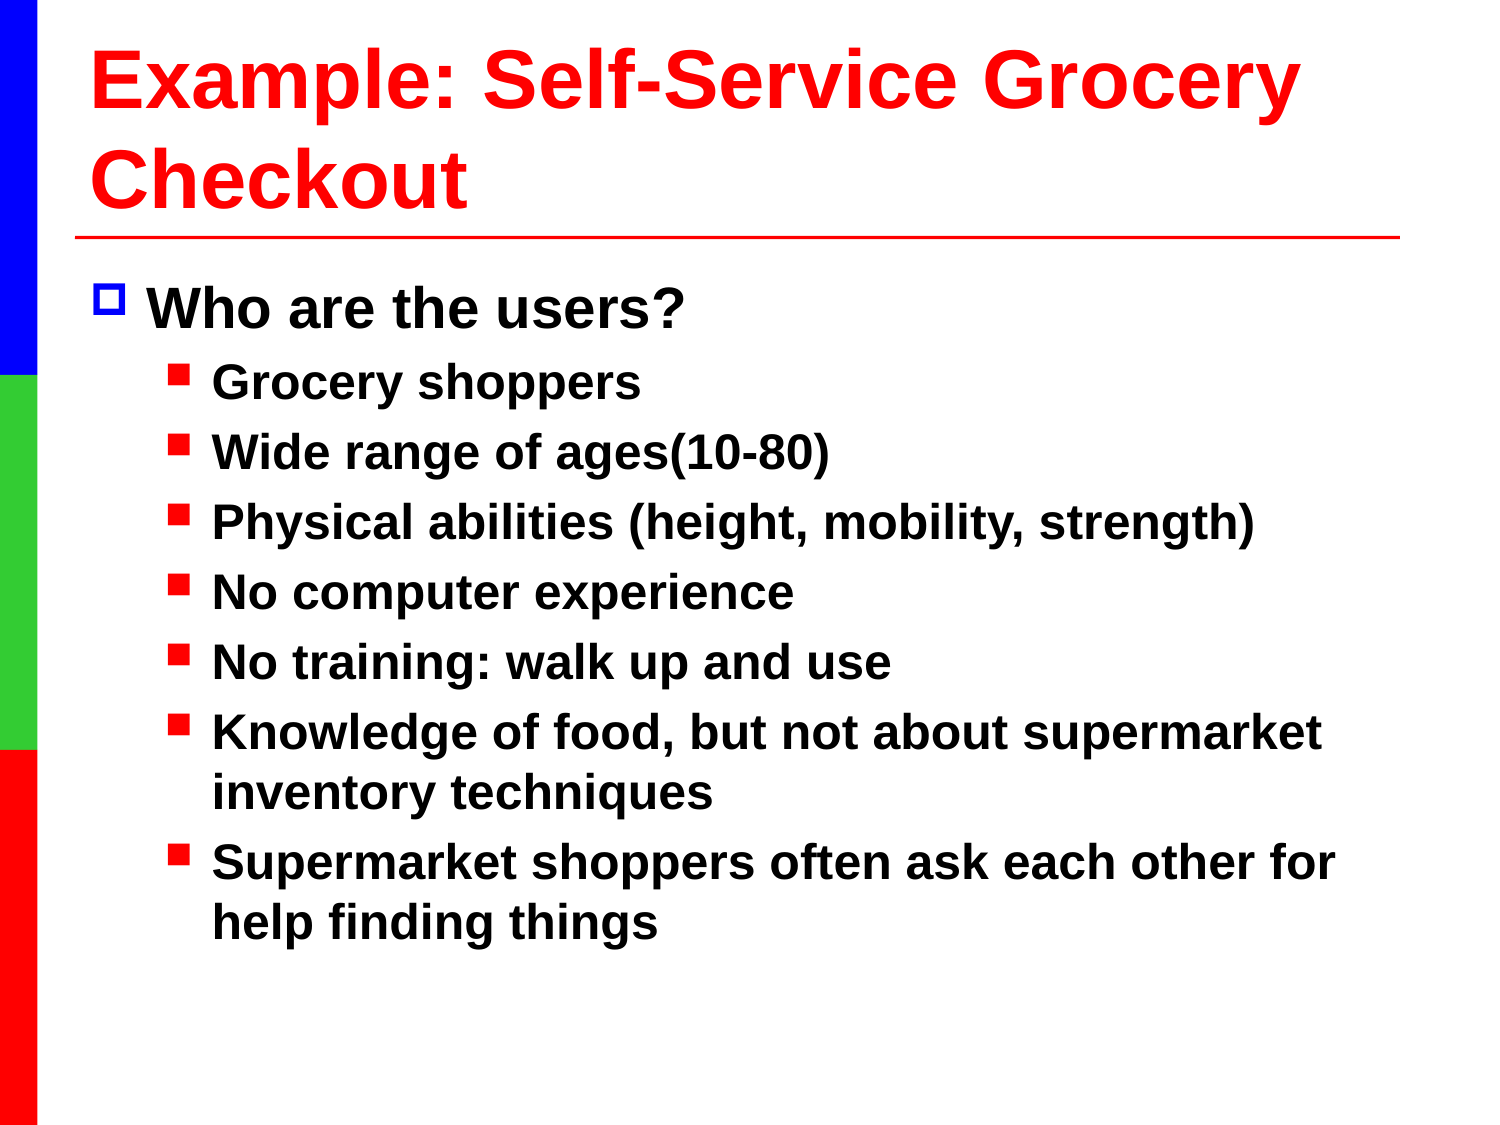

# Example: Self-Service Grocery Checkout
Who are the users?
Grocery shoppers
Wide range of ages(10-80)
Physical abilities (height, mobility, strength)
No computer experience
No training: walk up and use
Knowledge of food, but not about supermarket inventory techniques
Supermarket shoppers often ask each other for help finding things